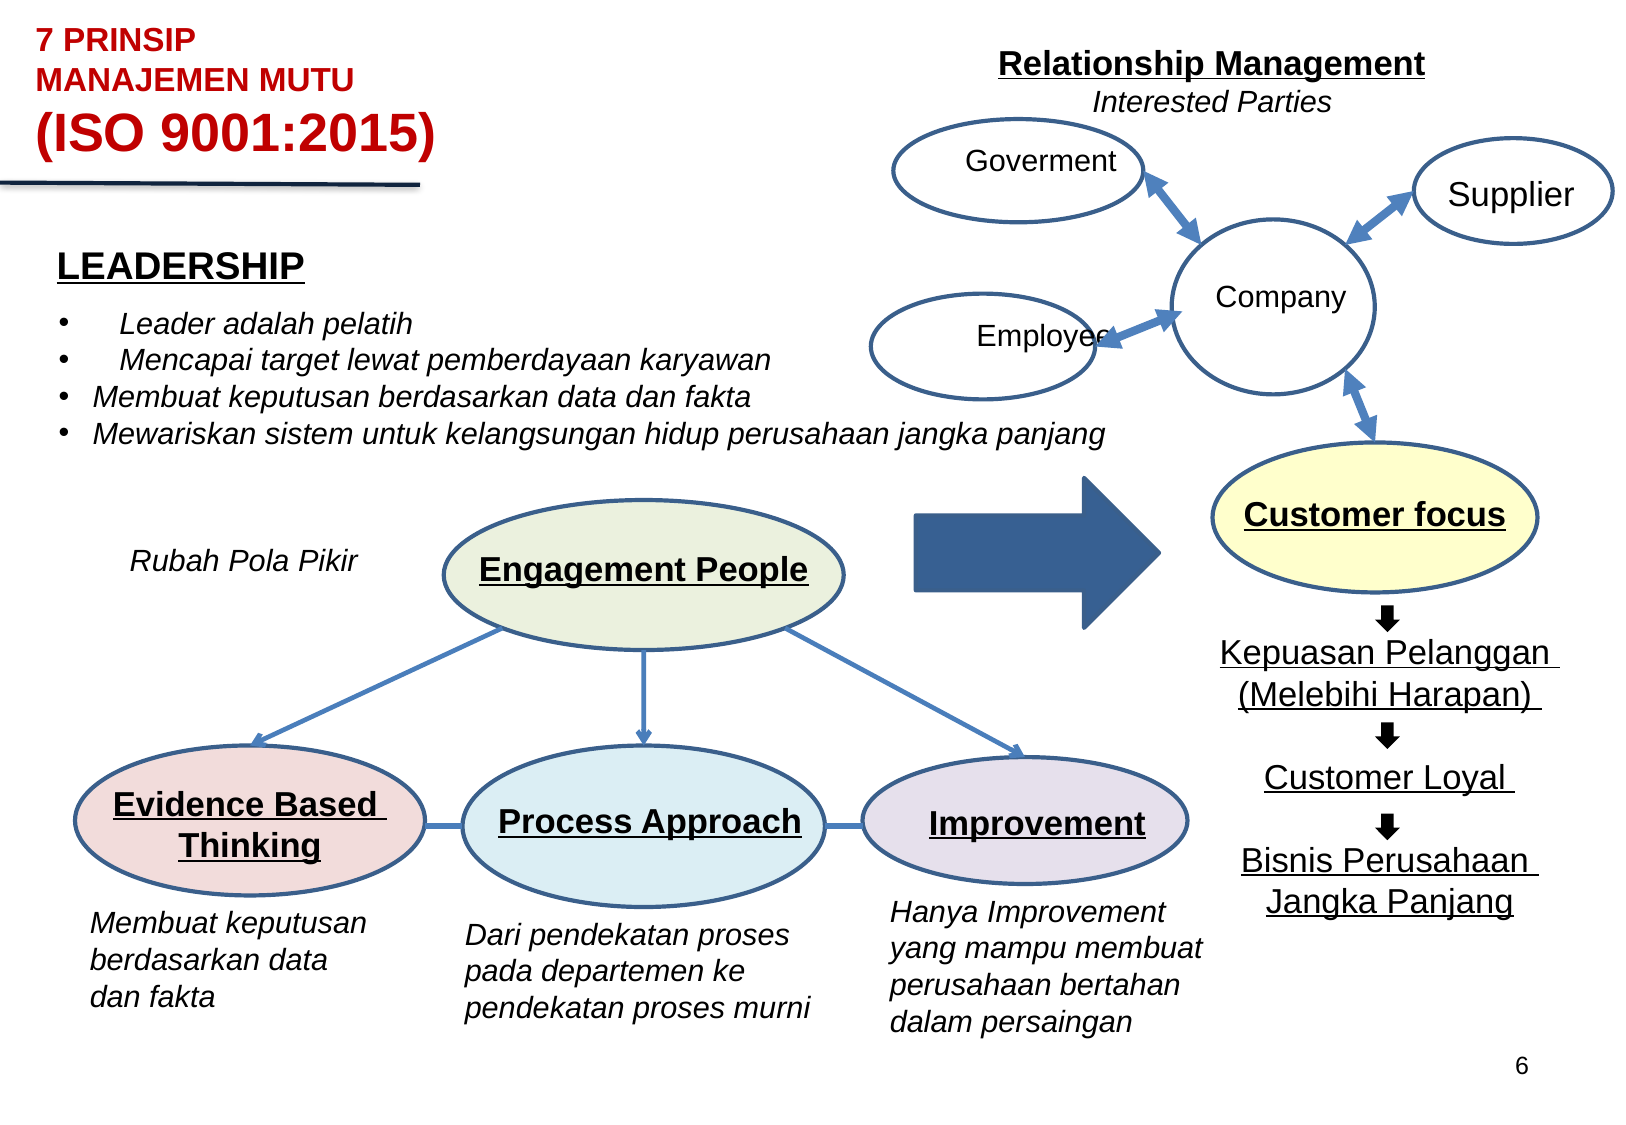

7 PRINSIP
MANAJEMEN MUTU
(ISO 9001:2015)
Relationship Management
Interested Parties

Goverment

Supplier

Company
LEADERSHIP

Employee
   Leader adalah pelatih
   Mencapai target lewat pemberdayaan karyawan
Membuat keputusan berdasarkan data dan fakta
Mewariskan sistem untuk kelangsungan hidup perusahaan jangka panjang

Customer focus

Rubah Pola Pikir
Engagement People

Kepuasan Pelanggan
(Melebihi Harapan)

Customer Loyal

Bisnis Perusahaan
Jangka Panjang

Evidence Based
Thinking
Process Approach
Improvement

Hanya Improvement yang mampu membuat perusahaan bertahan dalam persaingan
Membuat keputusan berdasarkan data dan fakta
Dari pendekatan proses pada departemen ke pendekatan proses murni
6